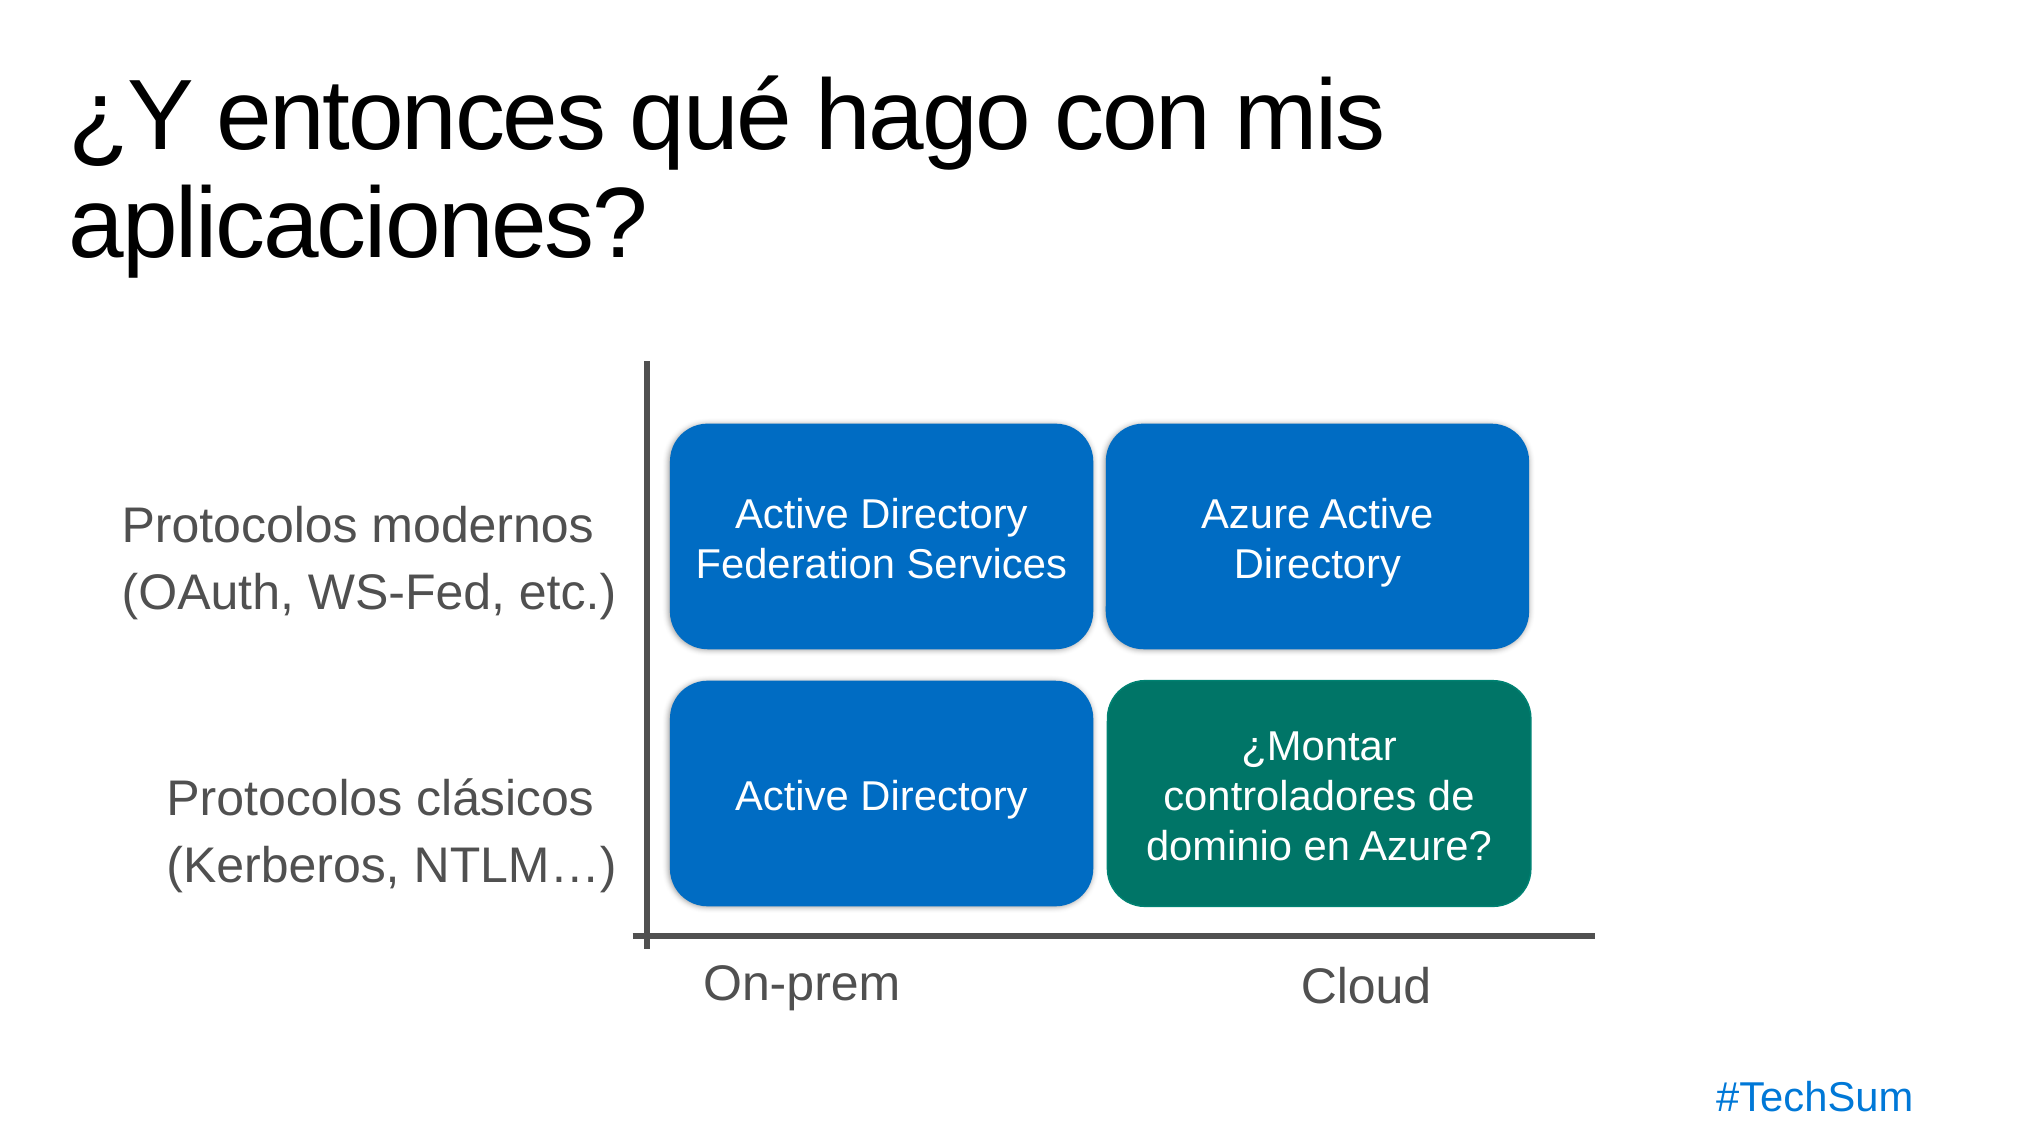

# ¿Y entonces qué hago con mis aplicaciones?
Active Directory Federation Services
Azure Active Directory
Protocolos modernos
(OAuth, WS-Fed, etc.)
Active Directory
¿Montar controladores de dominio en Azure?
Protocolos clásicos
(Kerberos, NTLM…)
On-prem
Cloud